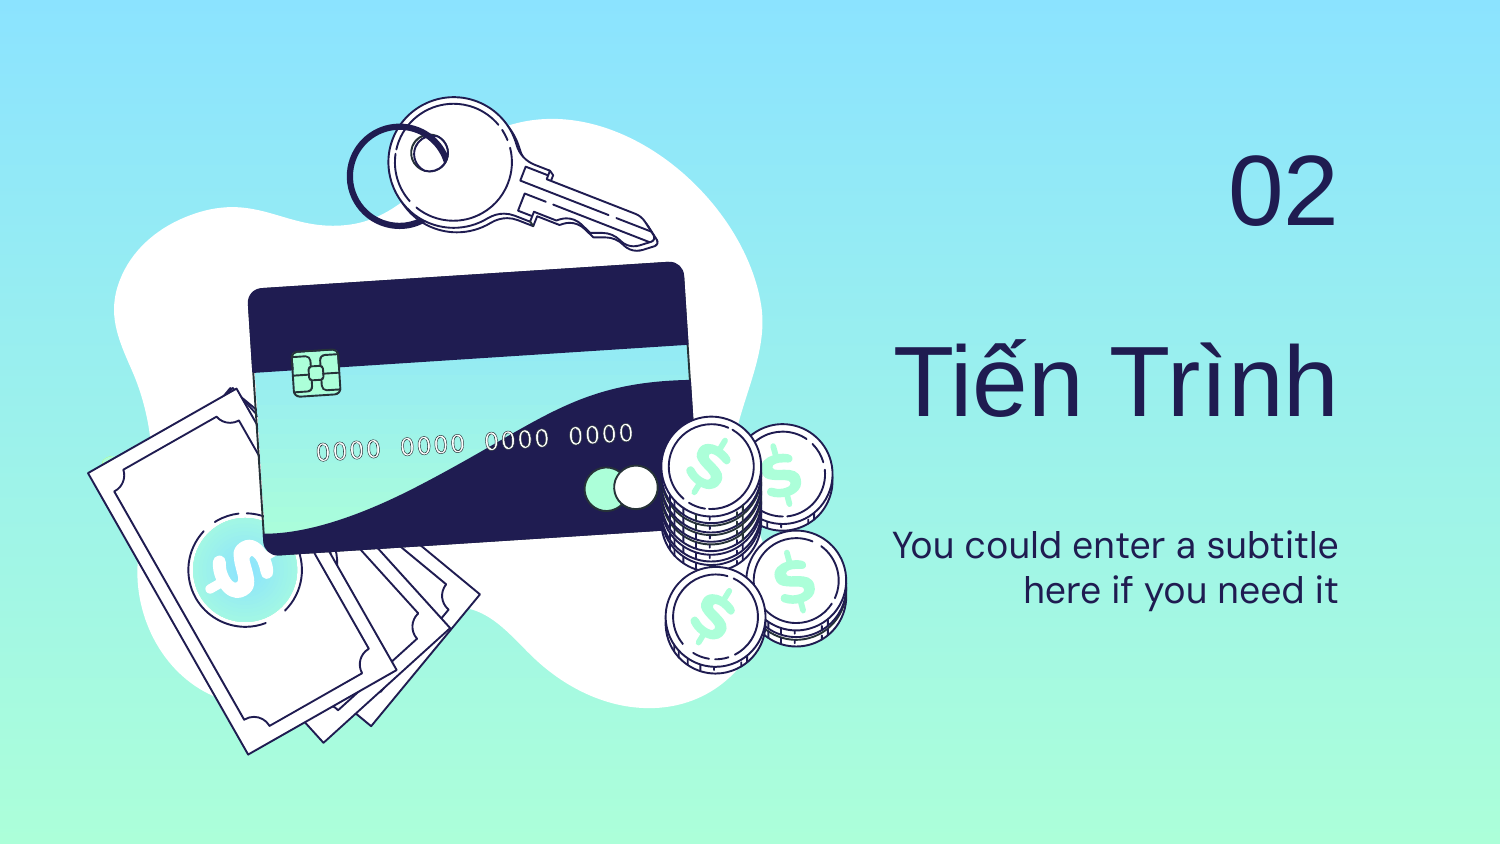

02
# Tiến Trình
You could enter a subtitle here if you need it